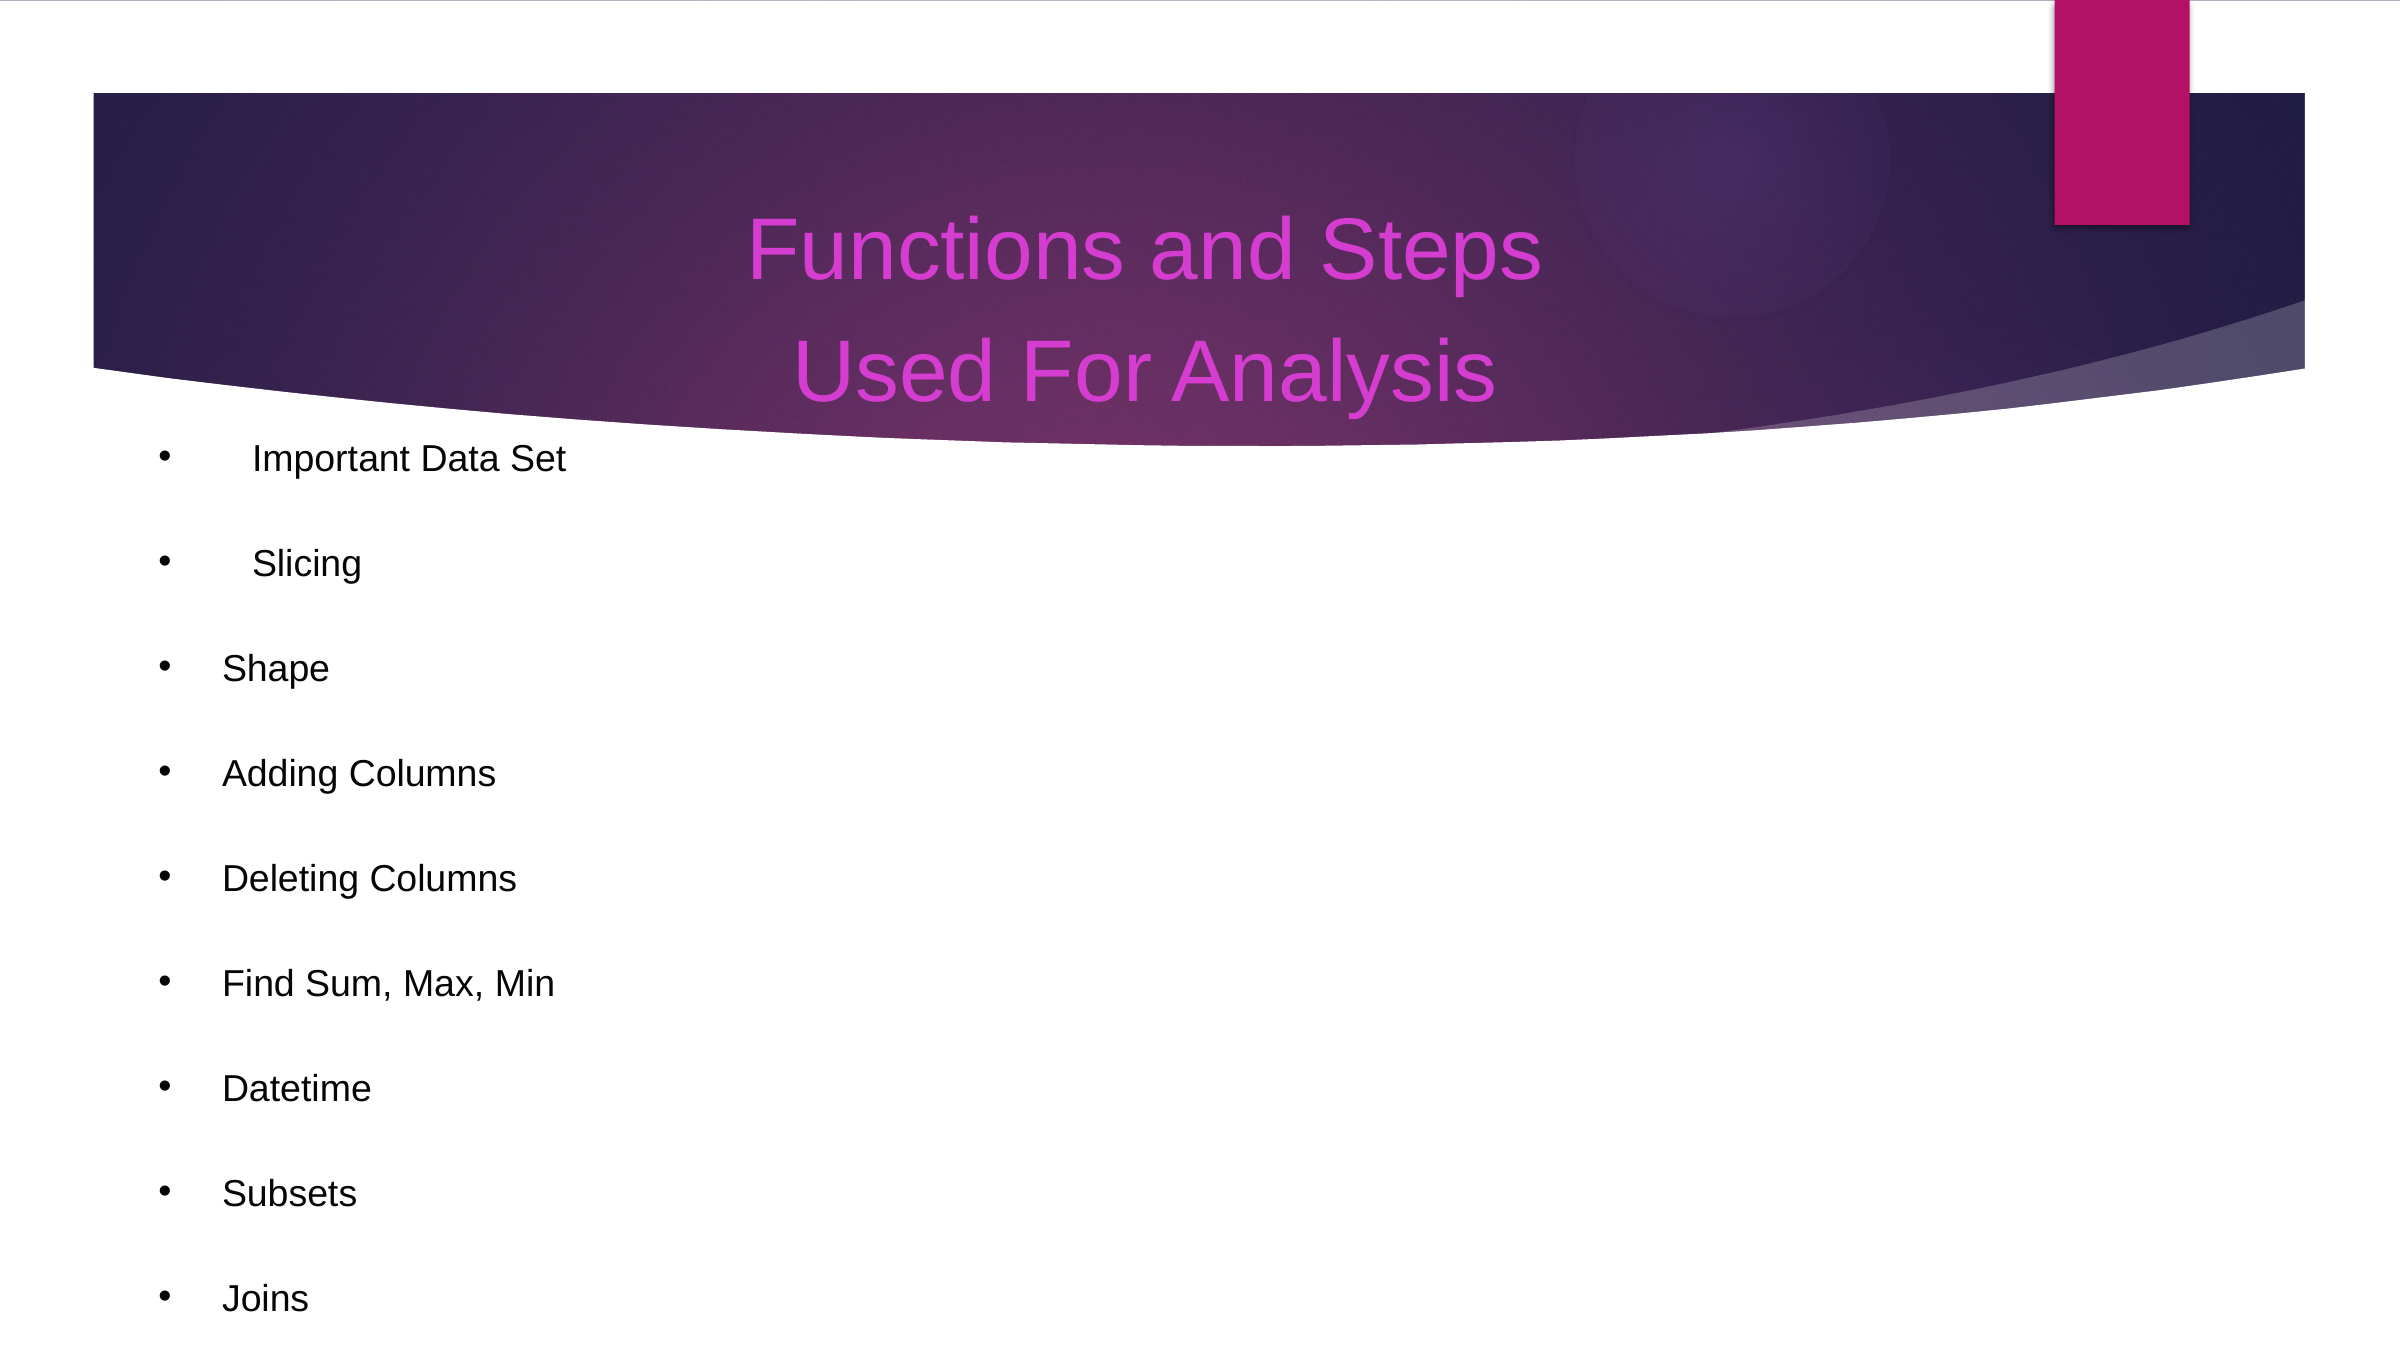

Functions and Steps Used For Analysis
Important Data Set
Slicing
Shape
Adding Columns
Deleting Columns
Find Sum, Max, Min
Datetime
Subsets
Joins
Groupby